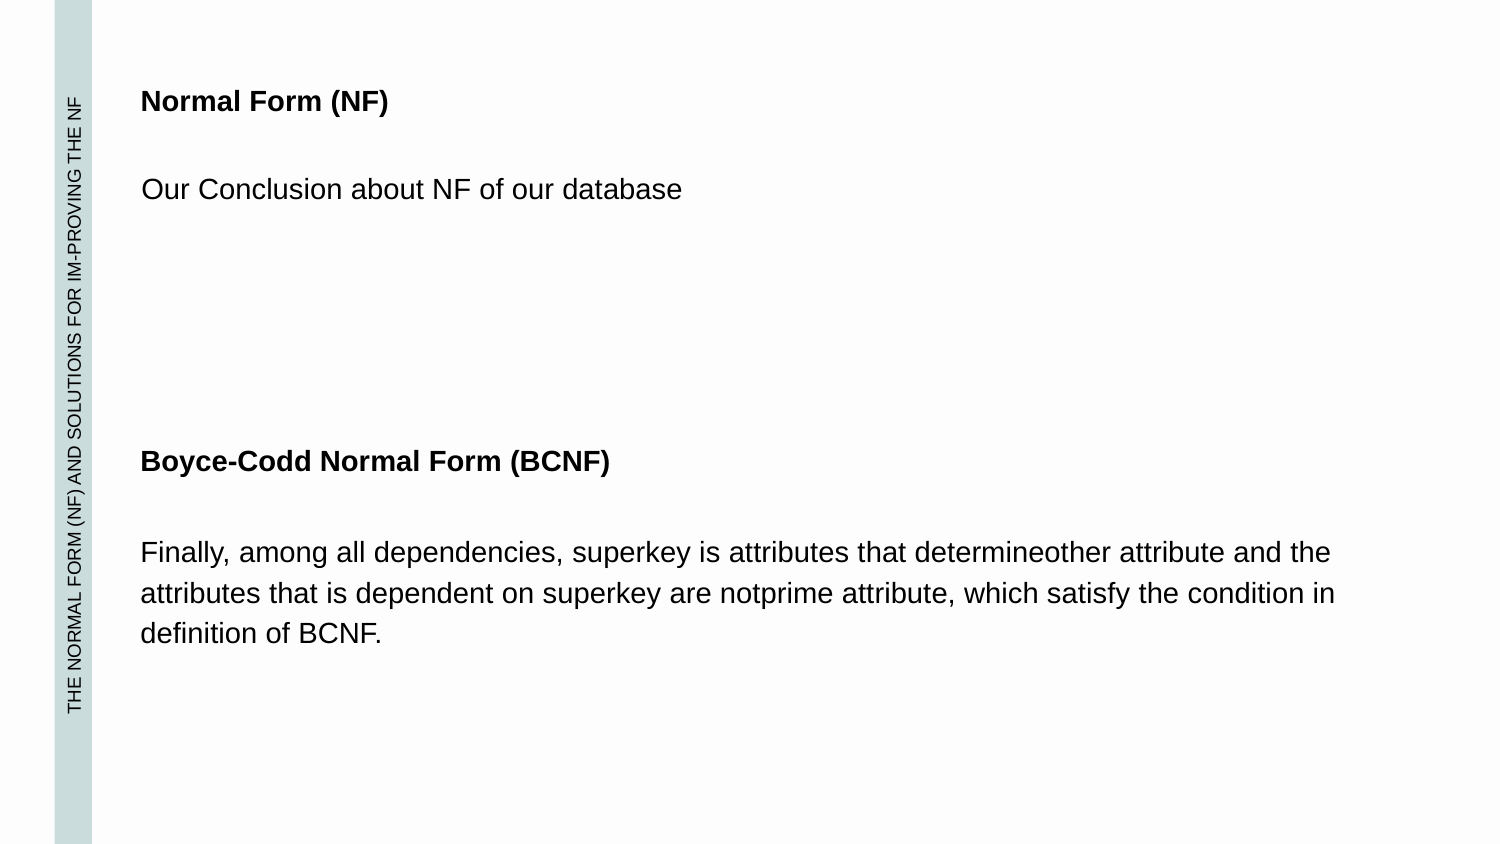

Normal Form (NF)
Our Conclusion about NF of our database
# THE NORMAL FORM (NF) AND SOLUTIONS FOR IM-PROVING THE NF
Boyce-Codd Normal Form (BCNF)
Finally, among all dependencies, superkey is attributes that determineother attribute and the attributes that is dependent on superkey are notprime attribute, which satisfy the condition in definition of BCNF.